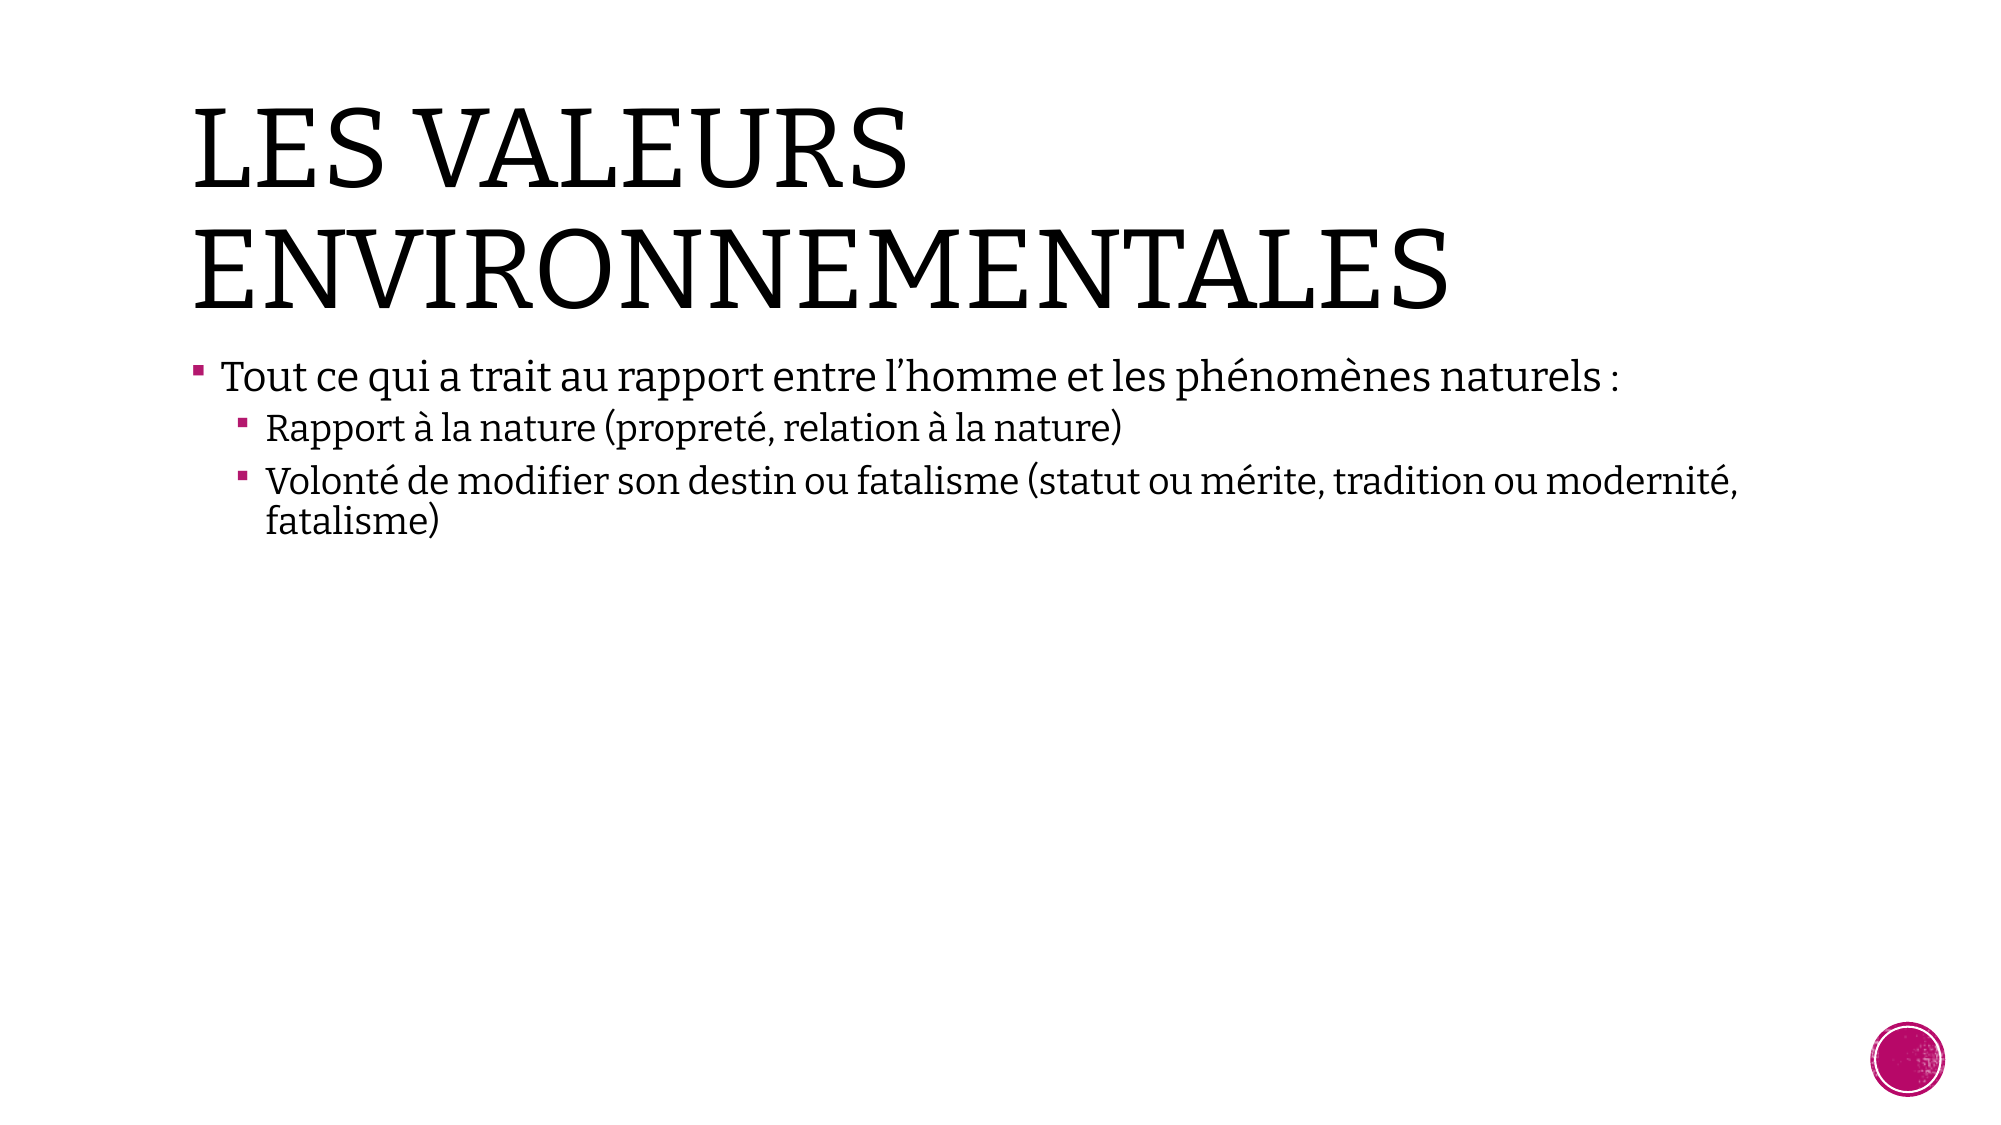

# Les valeurs environnementales
Tout ce qui a trait au rapport entre l’homme et les phénomènes naturels :
Rapport à la nature (propreté, relation à la nature)
Volonté de modifier son destin ou fatalisme (statut ou mérite, tradition ou modernité, fatalisme)